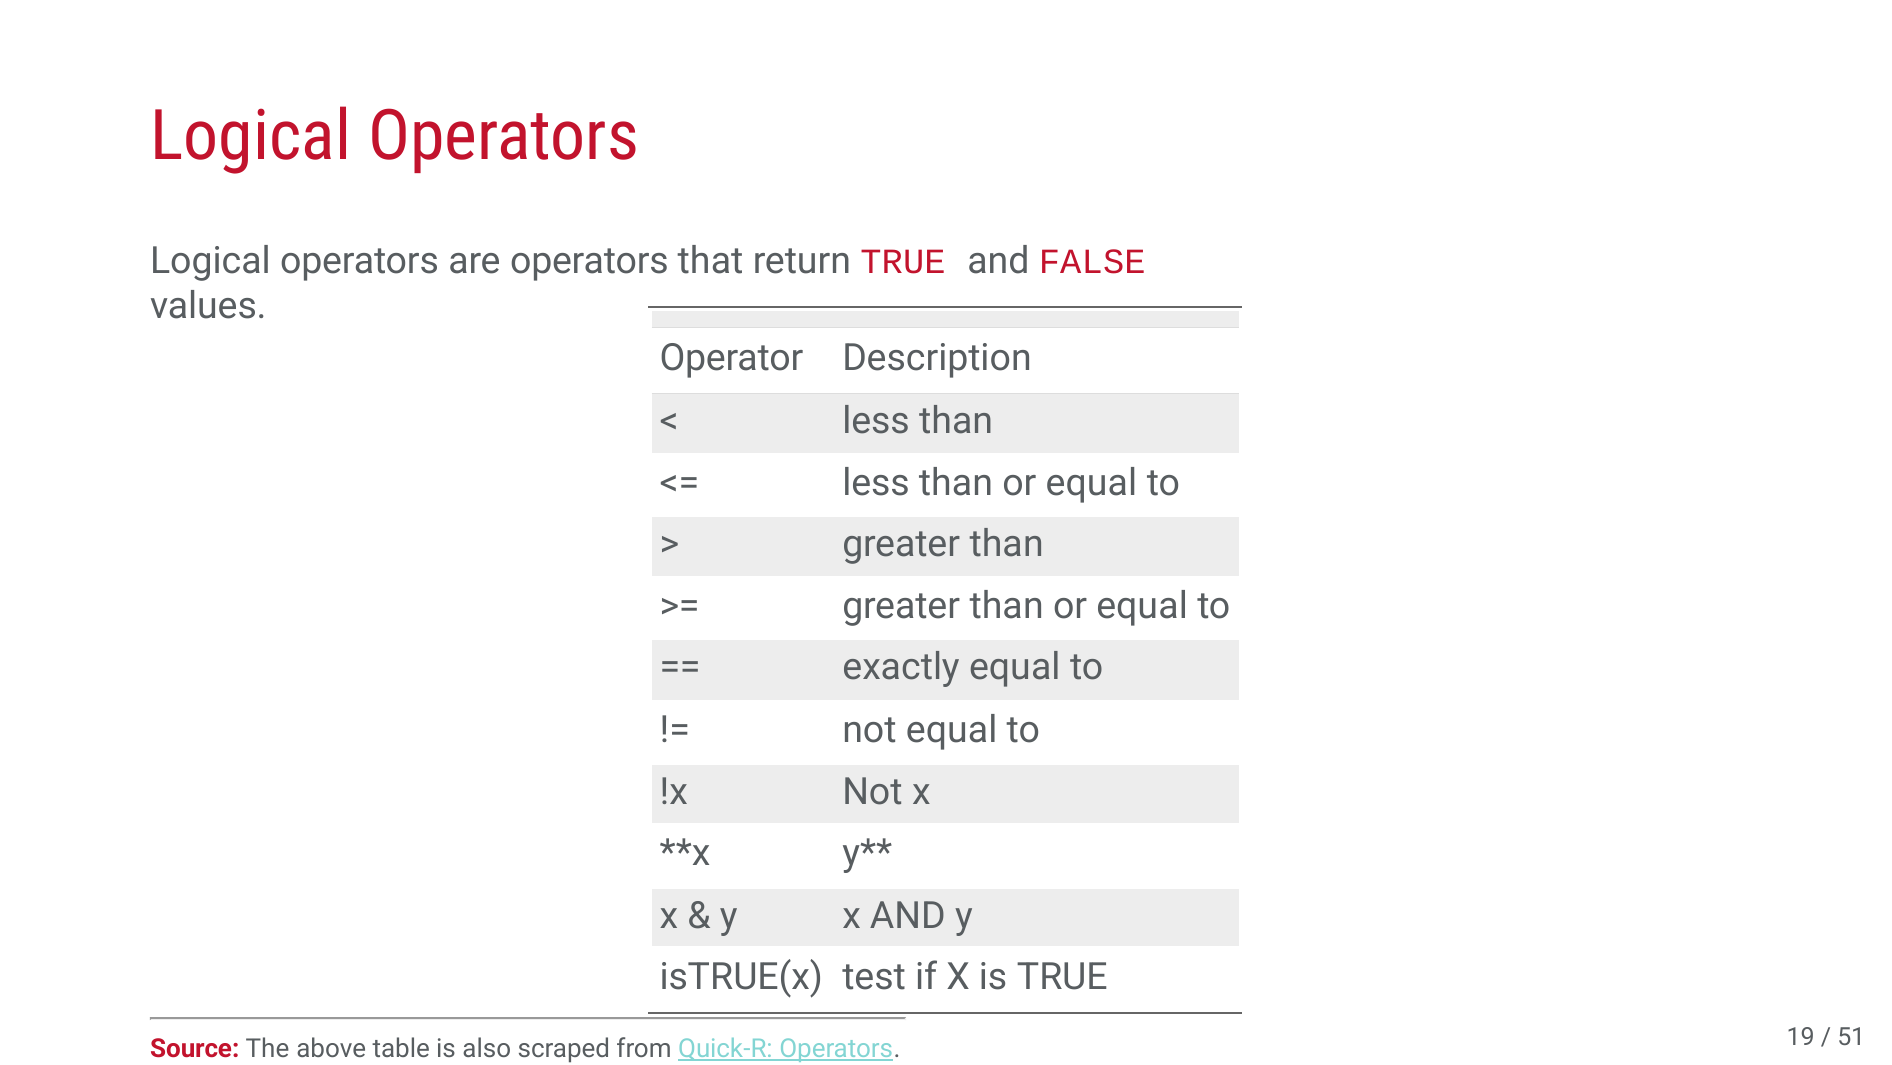

# Logical Operators
Logical operators are operators that return TRUE and FALSE values.

|  |  |
| --- | --- |
| Operator | Description |
| < | less than |
| <= | less than or equal to |
| > | greater than |
| >= | greater than or equal to |
| == | exactly equal to |
| != | not equal to |
| !x | Not x |
| \*\*x | y\*\* |
| x & y | x AND y |
| isTRUE(x) | test if X is TRUE |

19 / 51

Source: The above table is also scraped from Quick-R: Operators.